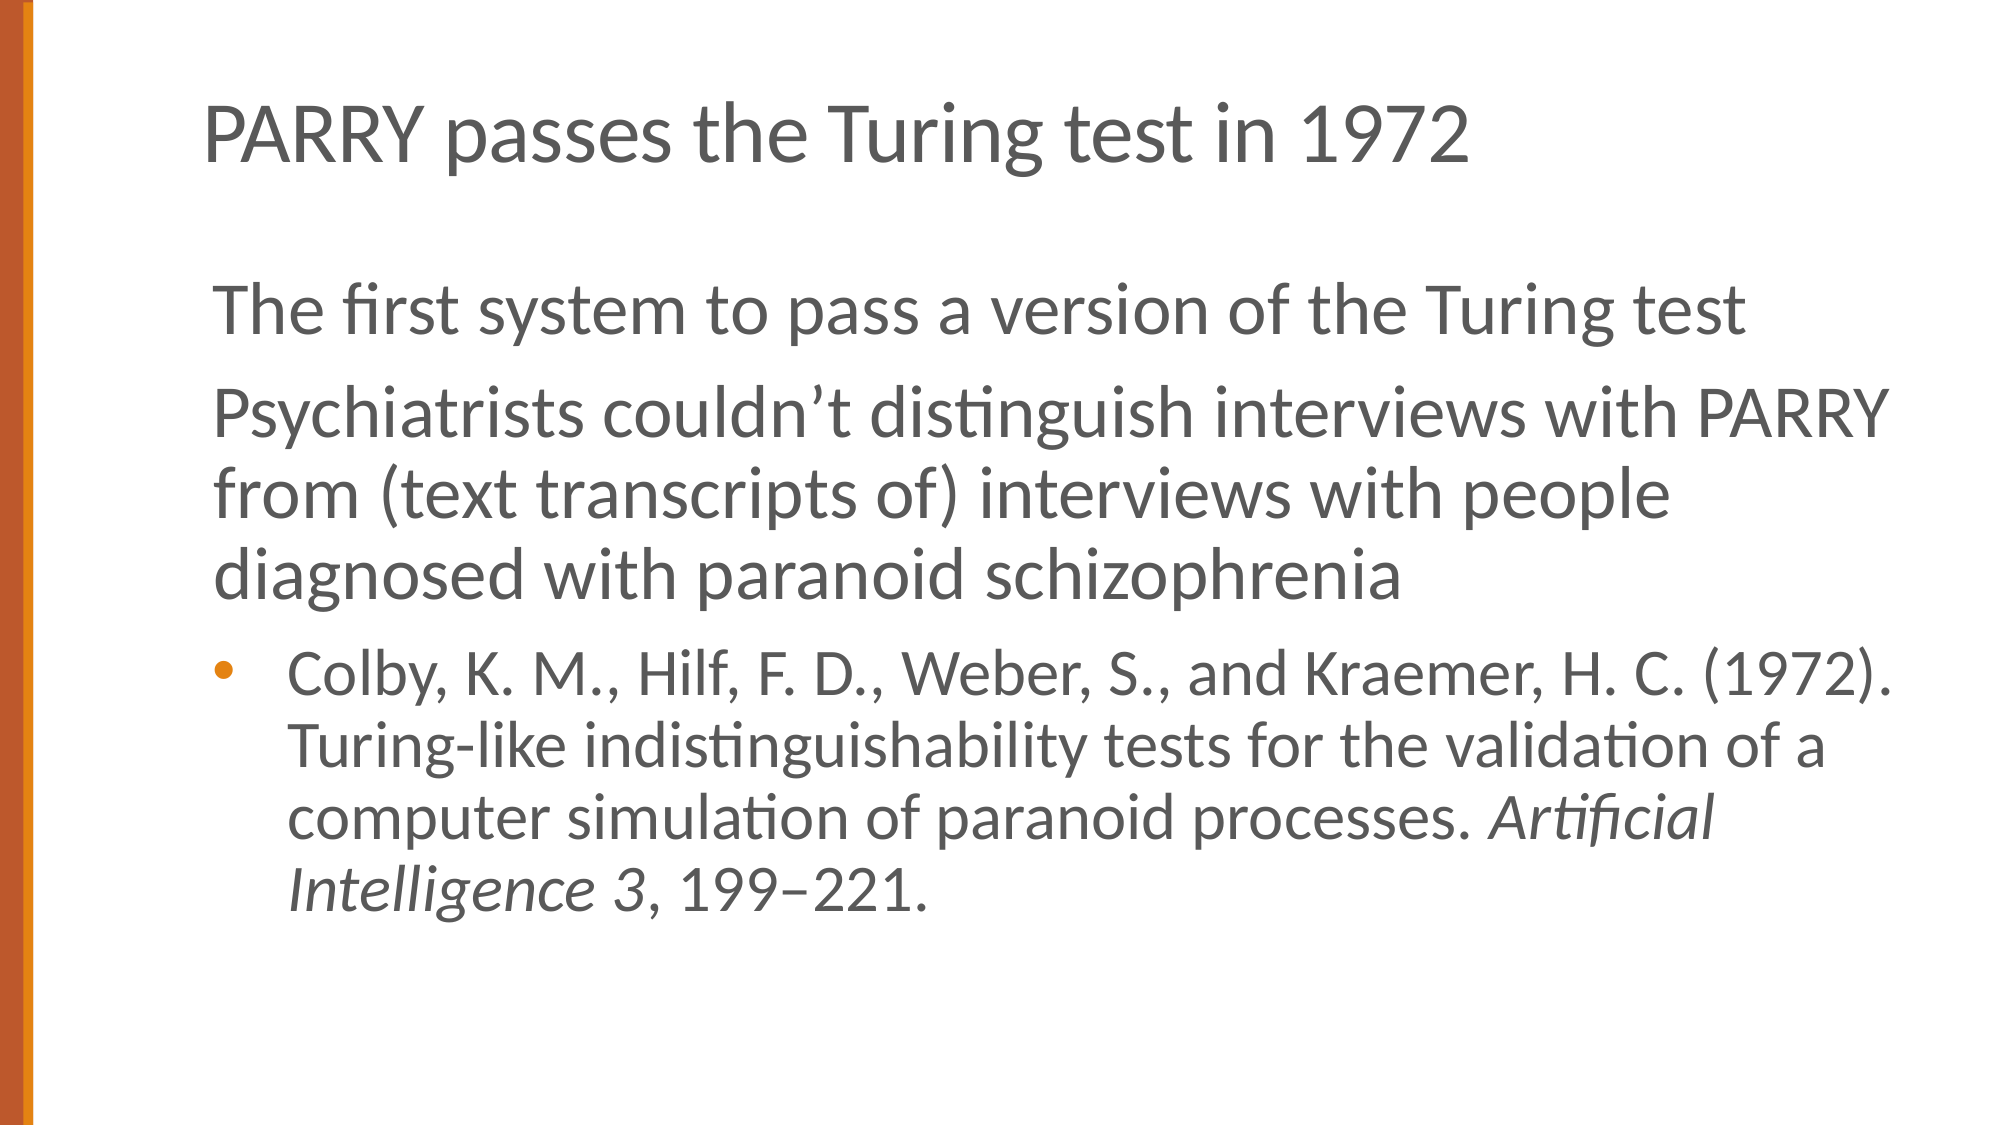

46
# PARRY passes the Turing test in 1972
The first system to pass a version of the Turing test
Psychiatrists couldn’t distinguish interviews with PARRY from (text transcripts of) interviews with people diagnosed with paranoid schizophrenia
Colby, K. M., Hilf, F. D., Weber, S., and Kraemer, H. C. (1972). Turing-like indistinguishability tests for the validation of a computer simulation of paranoid processes. Artificial Intelligence 3, 199–221.